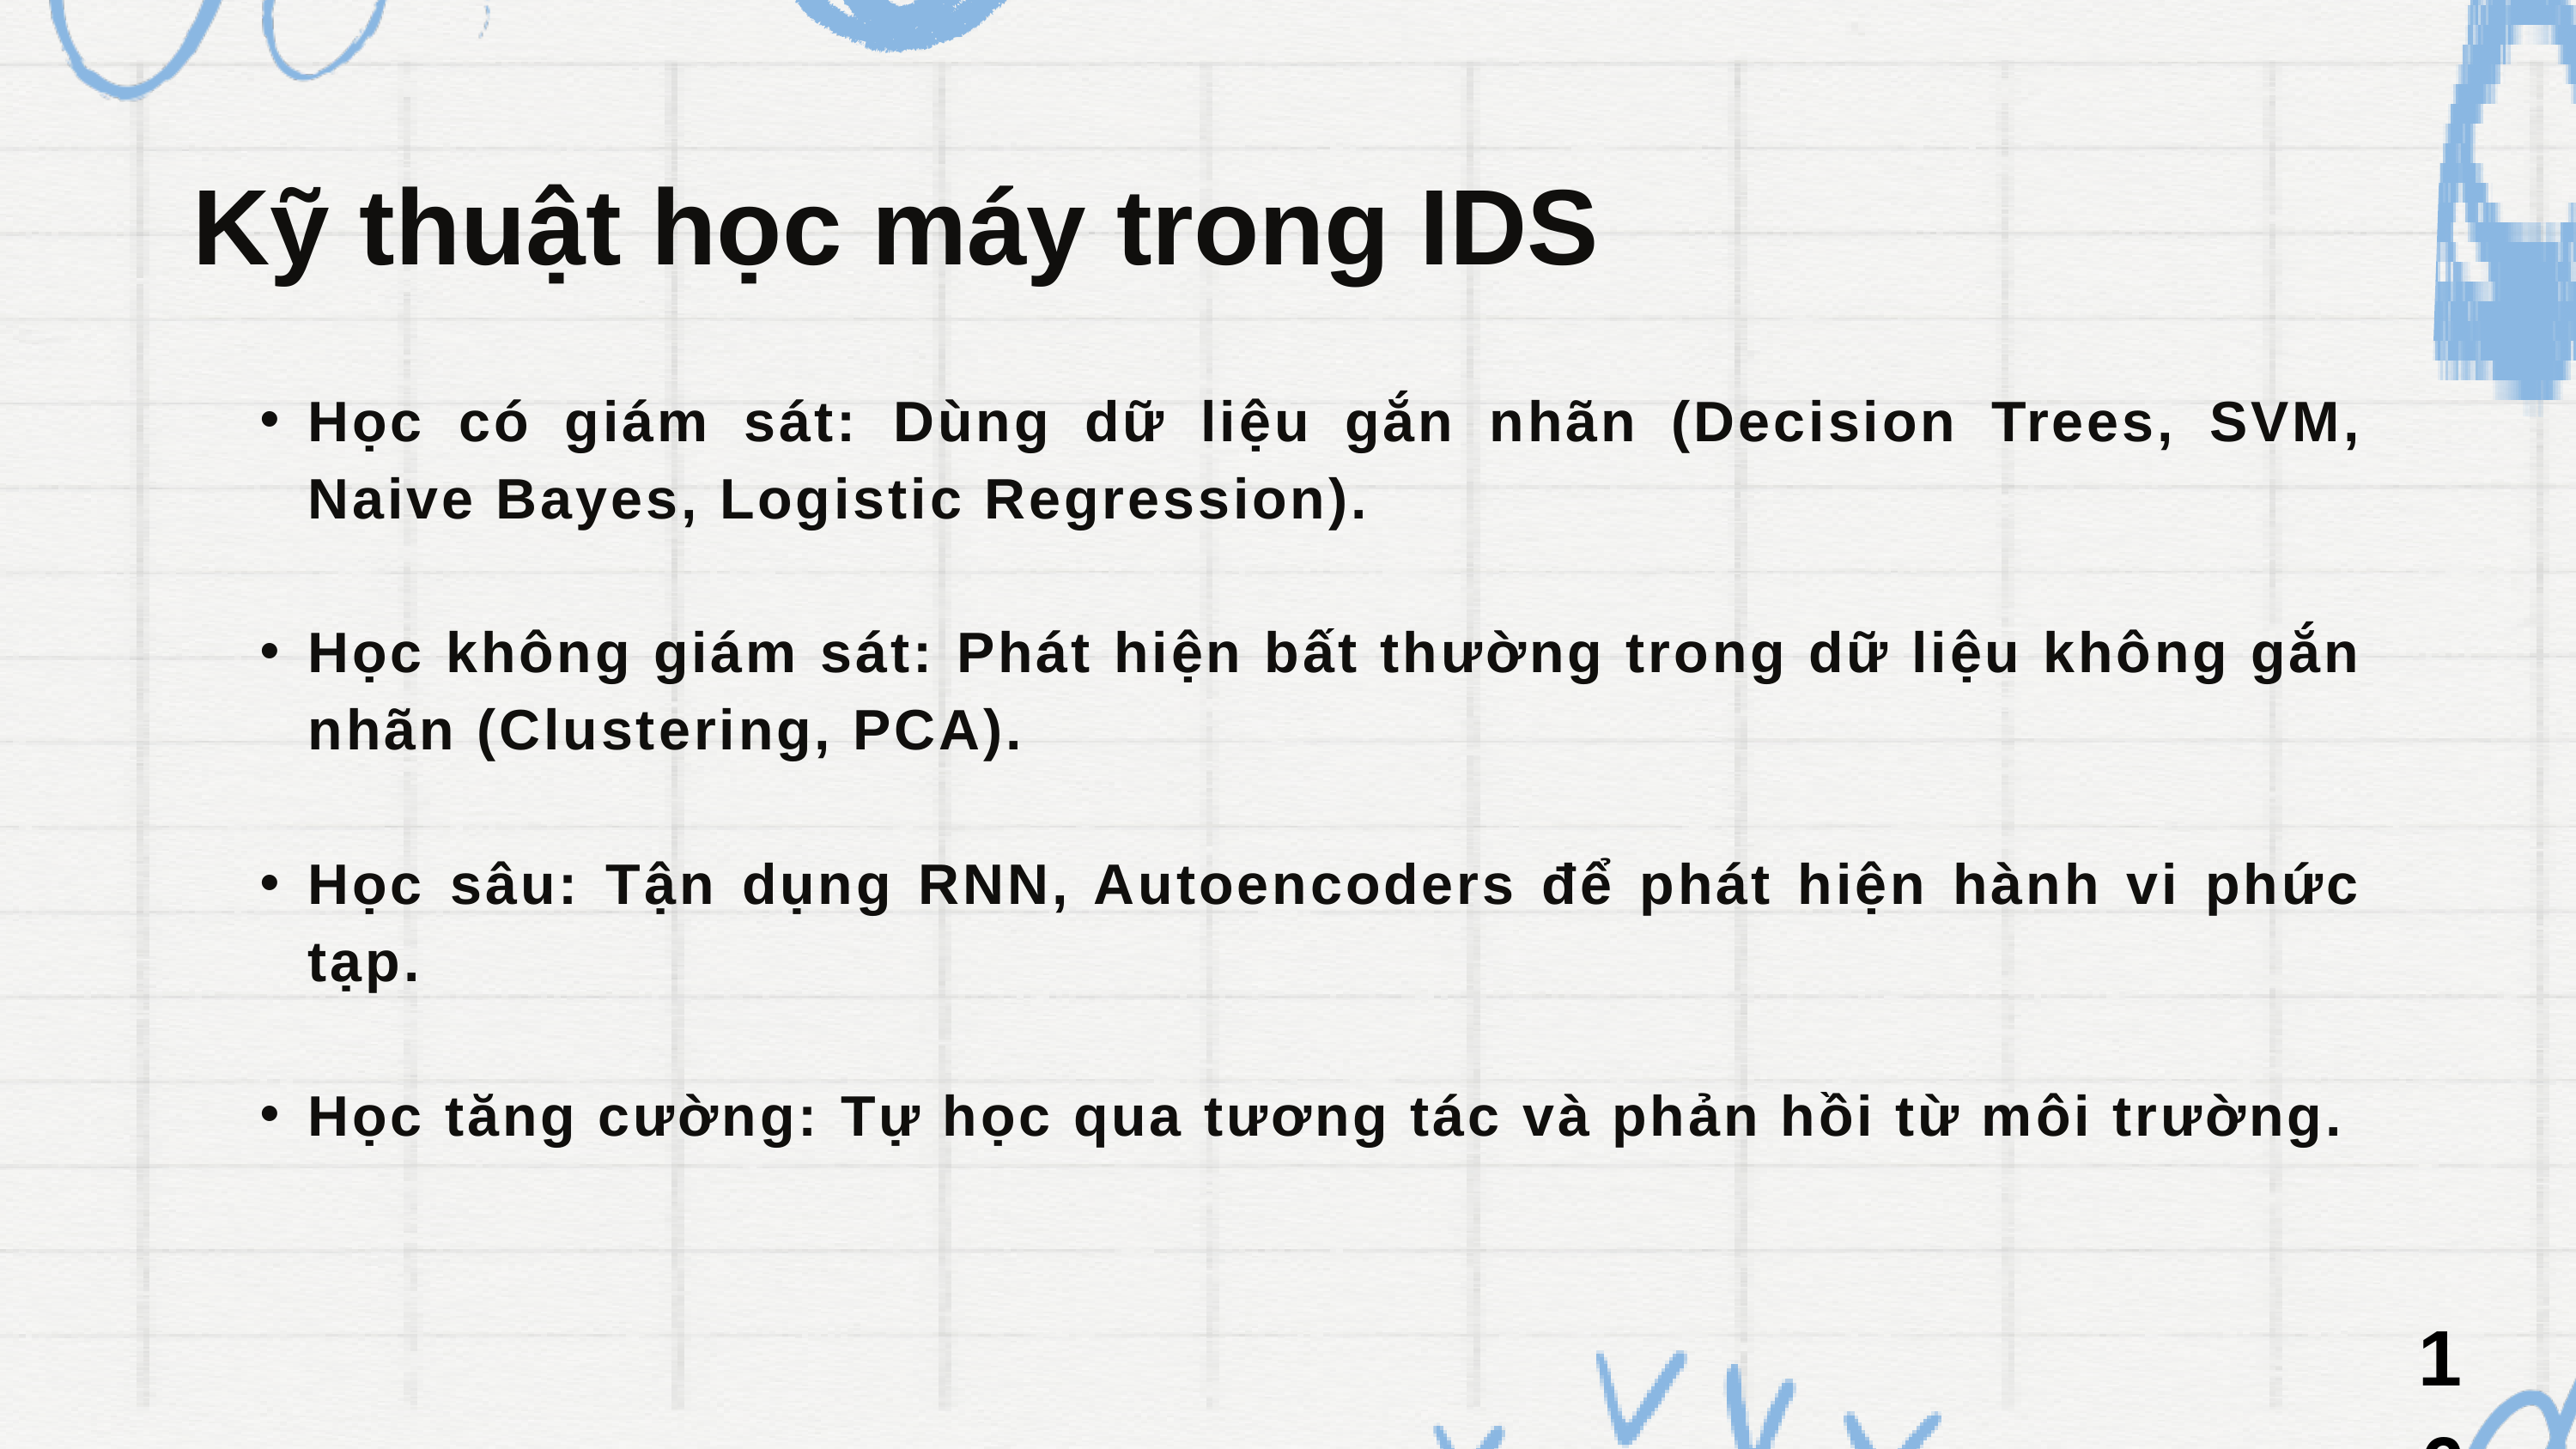

Kỹ thuật học máy trong IDS
Học có giám sát: Dùng dữ liệu gắn nhãn (Decision Trees, SVM, Naive Bayes, Logistic Regression).

Học không giám sát: Phát hiện bất thường trong dữ liệu không gắn nhãn (Clustering, PCA).

Học sâu: Tận dụng RNN, Autoencoders để phát hiện hành vi phức tạp.

Học tăng cường: Tự học qua tương tác và phản hồi từ môi trường.

16